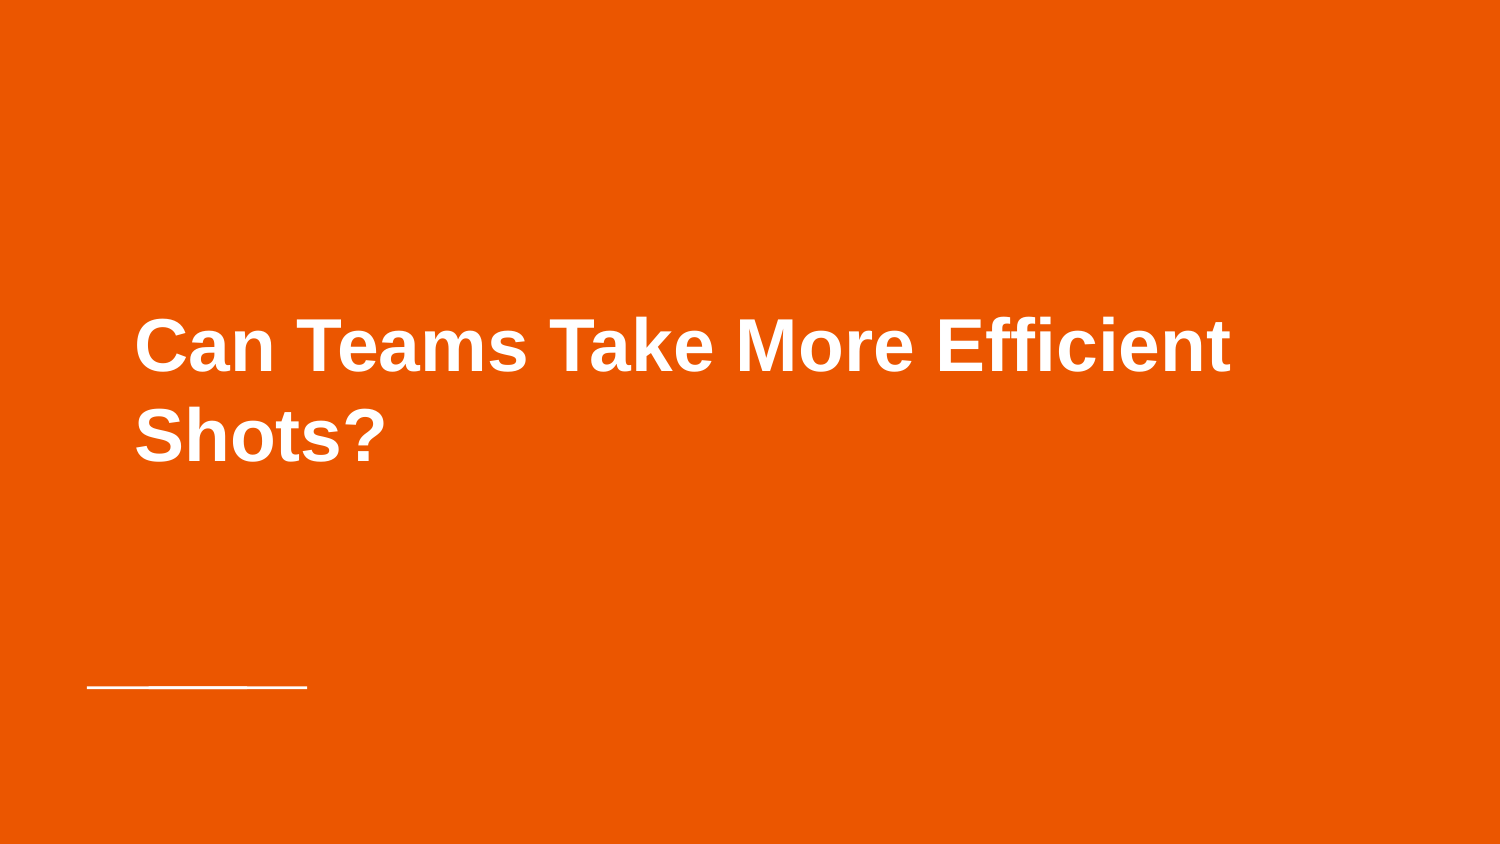

# Can Teams Take More Efficient Shots?